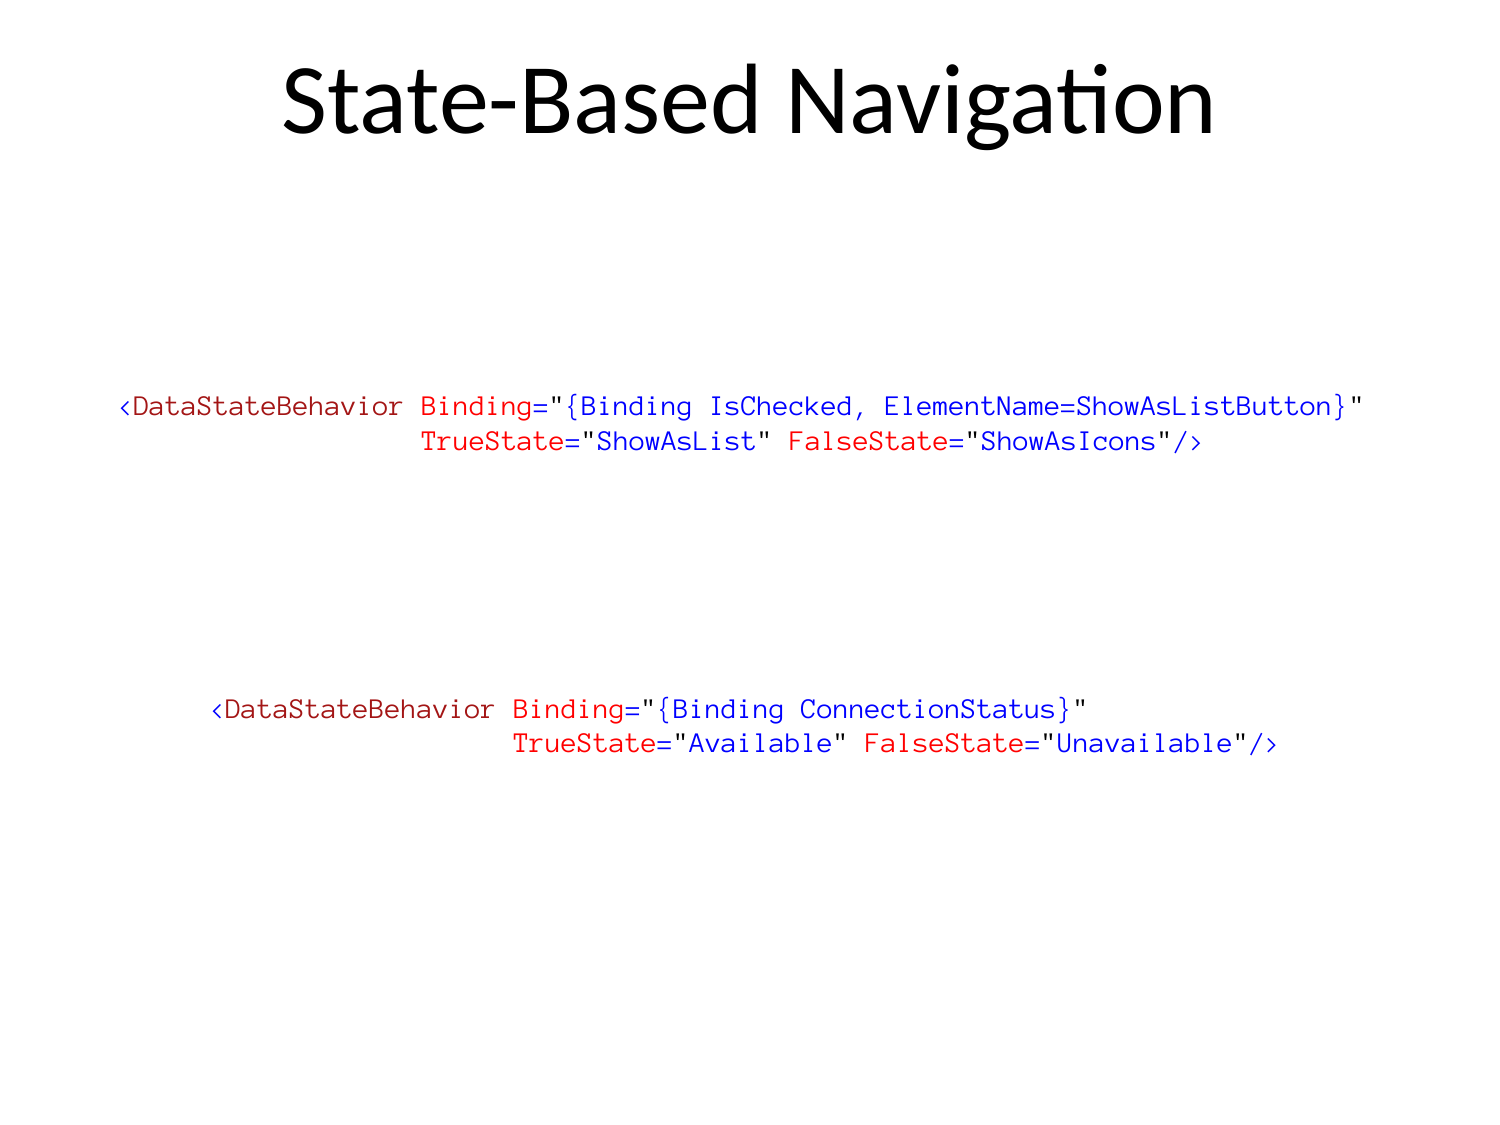

State-Based Navigation
<DataStateBehavior Binding="{Binding IsChecked, ElementName=ShowAsListButton}"
                   TrueState="ShowAsList" FalseState="ShowAsIcons"/>
<DataStateBehavior Binding="{Binding ConnectionStatus}"
                   TrueState="Available" FalseState="Unavailable"/>